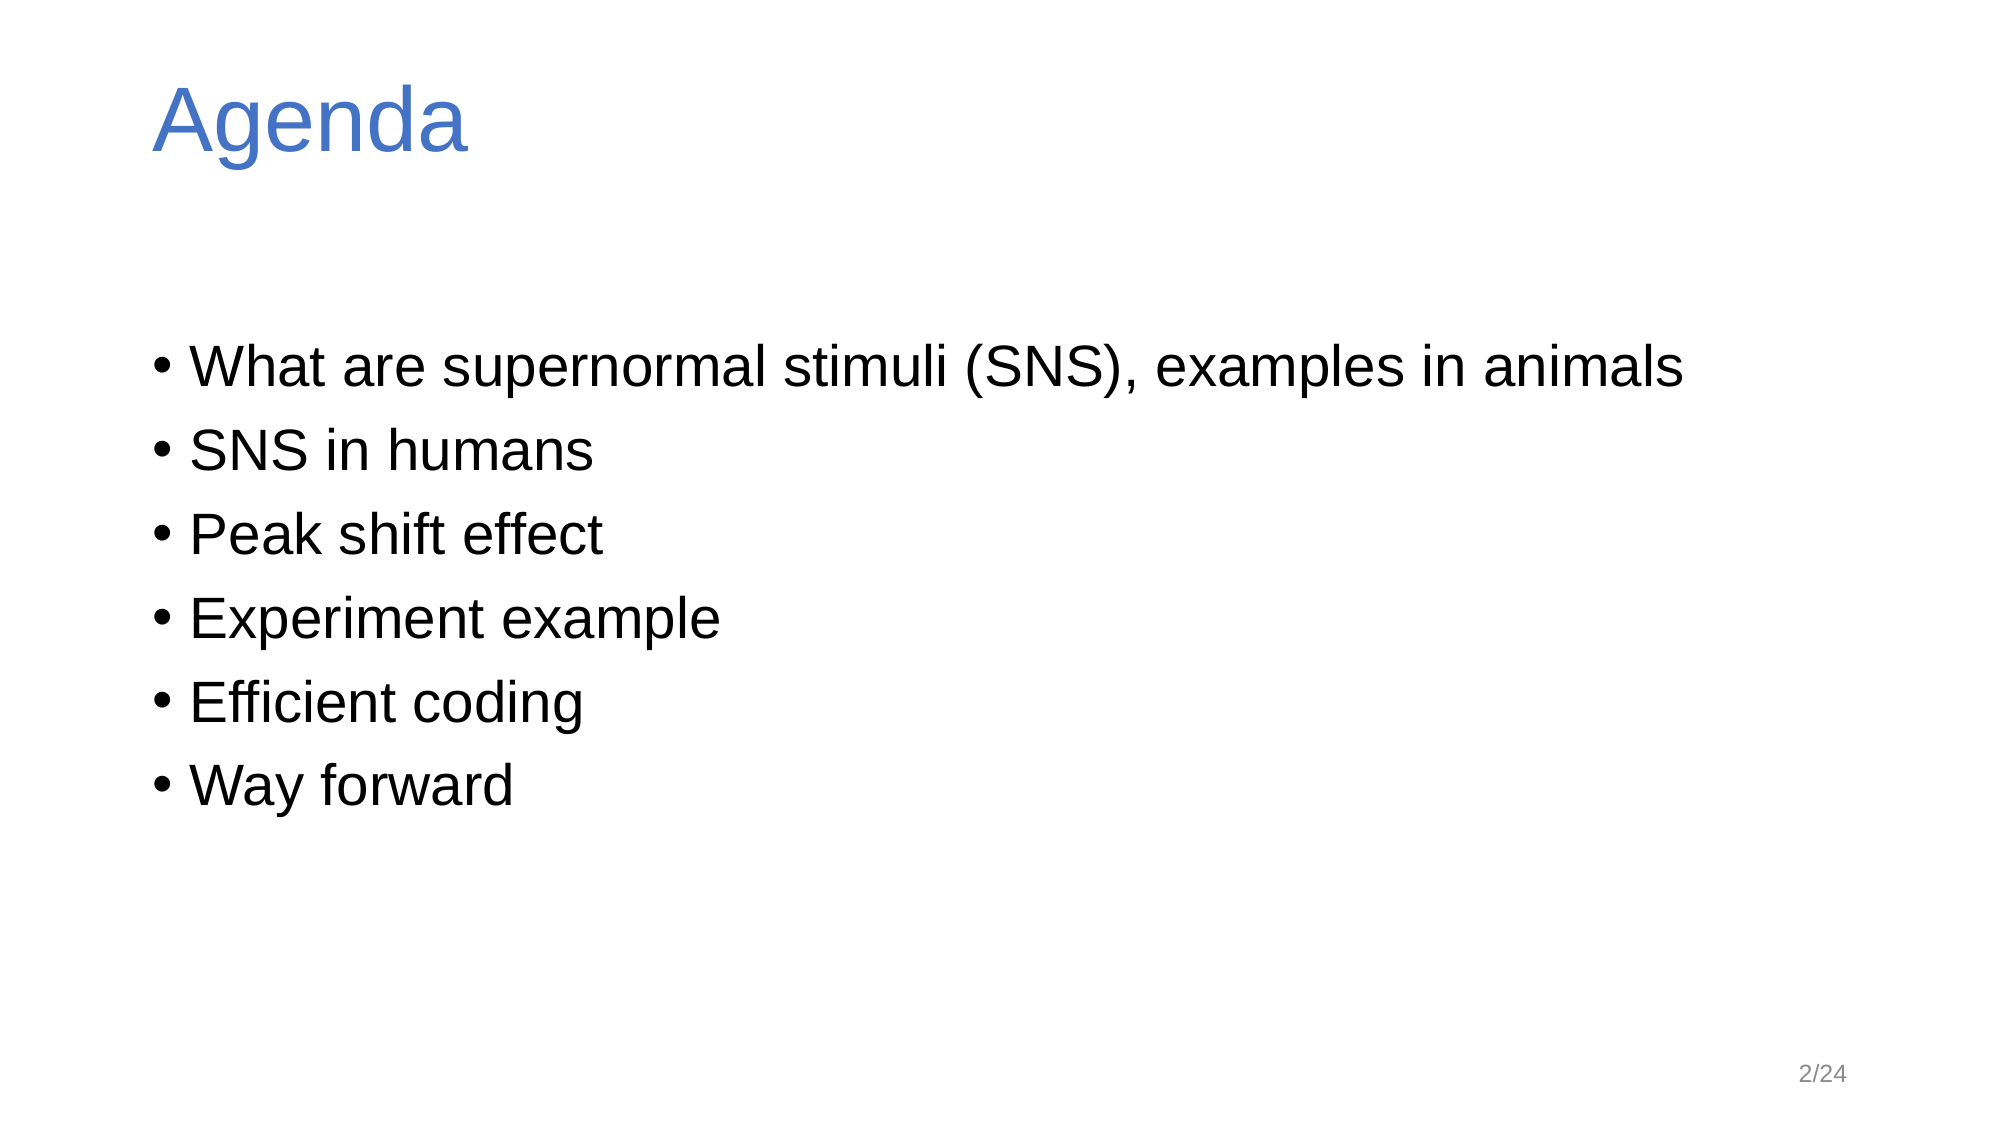

# Agenda
What are supernormal stimuli (SNS), examples in animals
SNS in humans
Peak shift effect
Experiment example
Efficient coding
Way forward
2/24